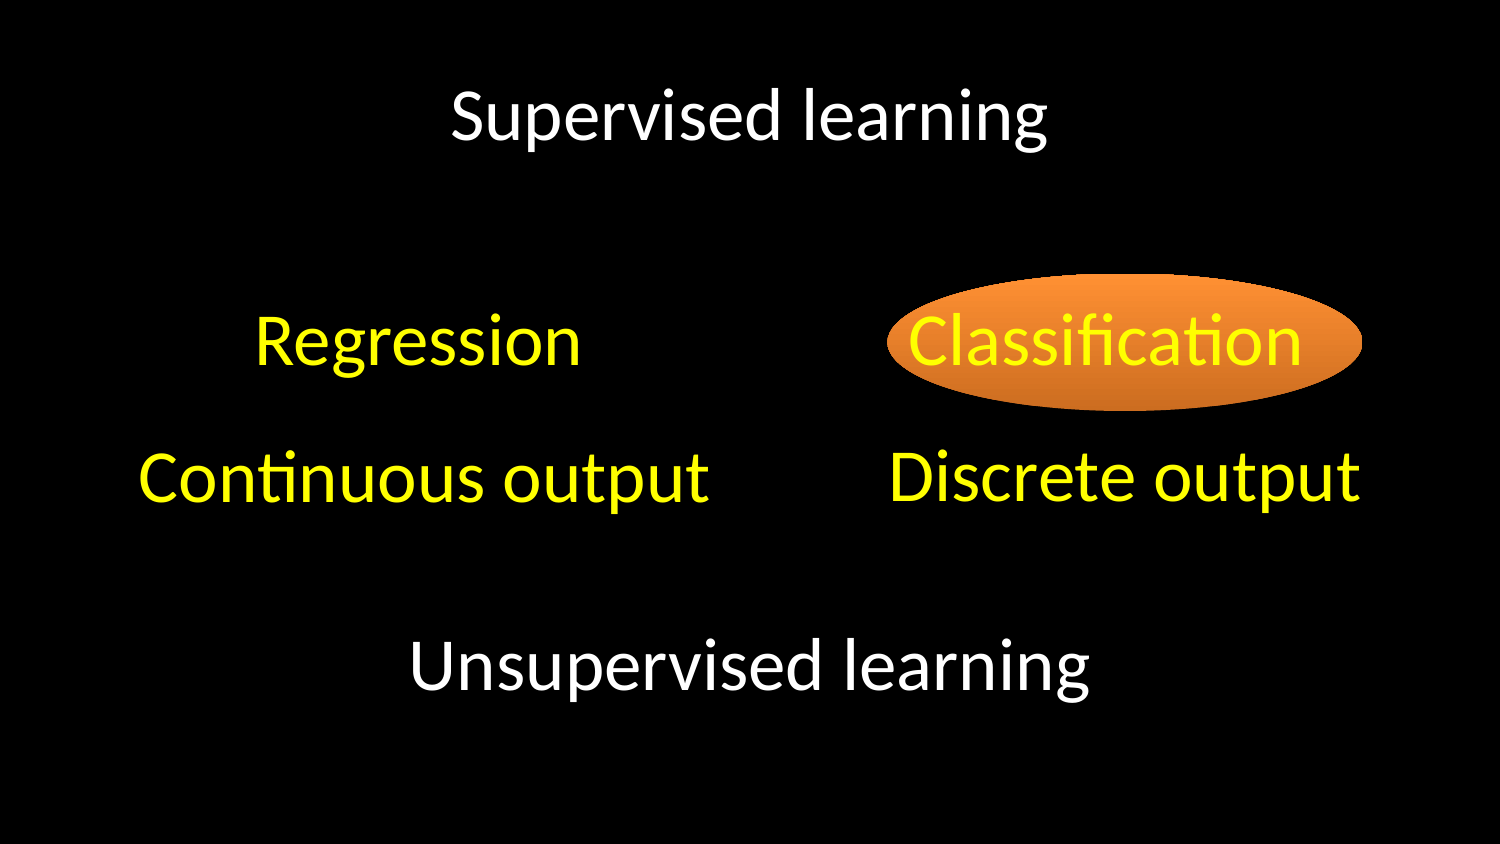

Supervised learning
Regression
Classification

Discrete output
Continuous output
Unsupervised learning